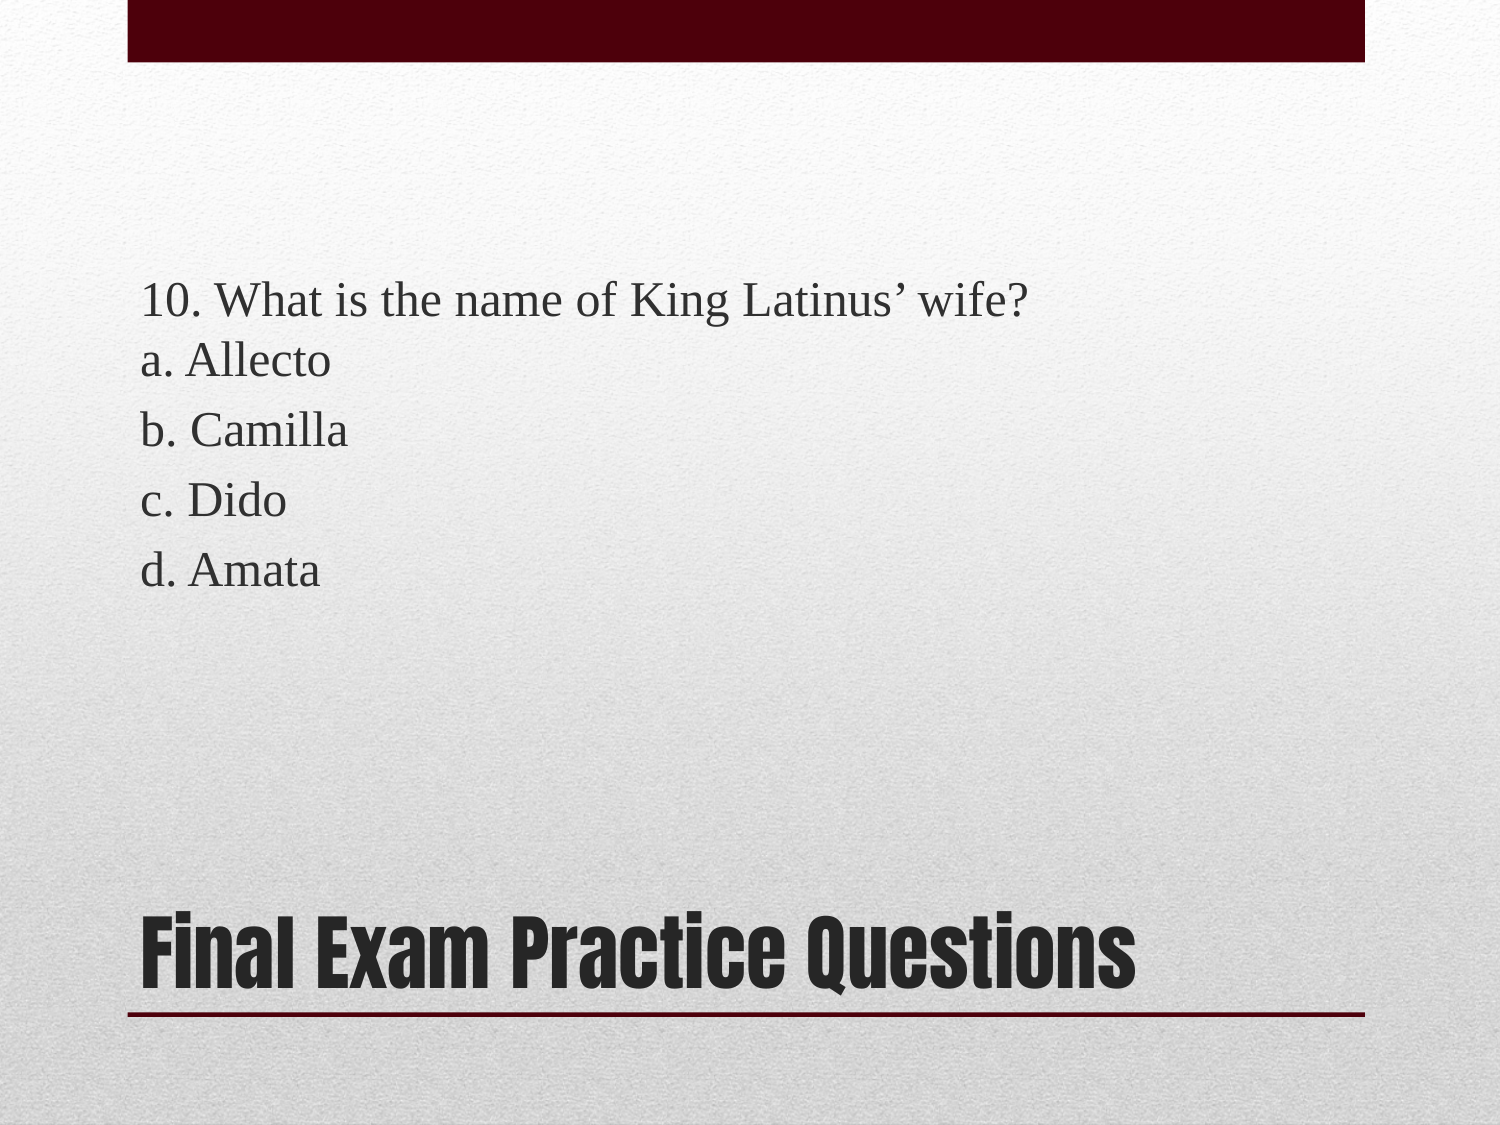

10. What is the name of King Latinus’ wife?
a. Allecto
b. Camilla
c. Dido
d. Amata
# Final Exam Practice Questions